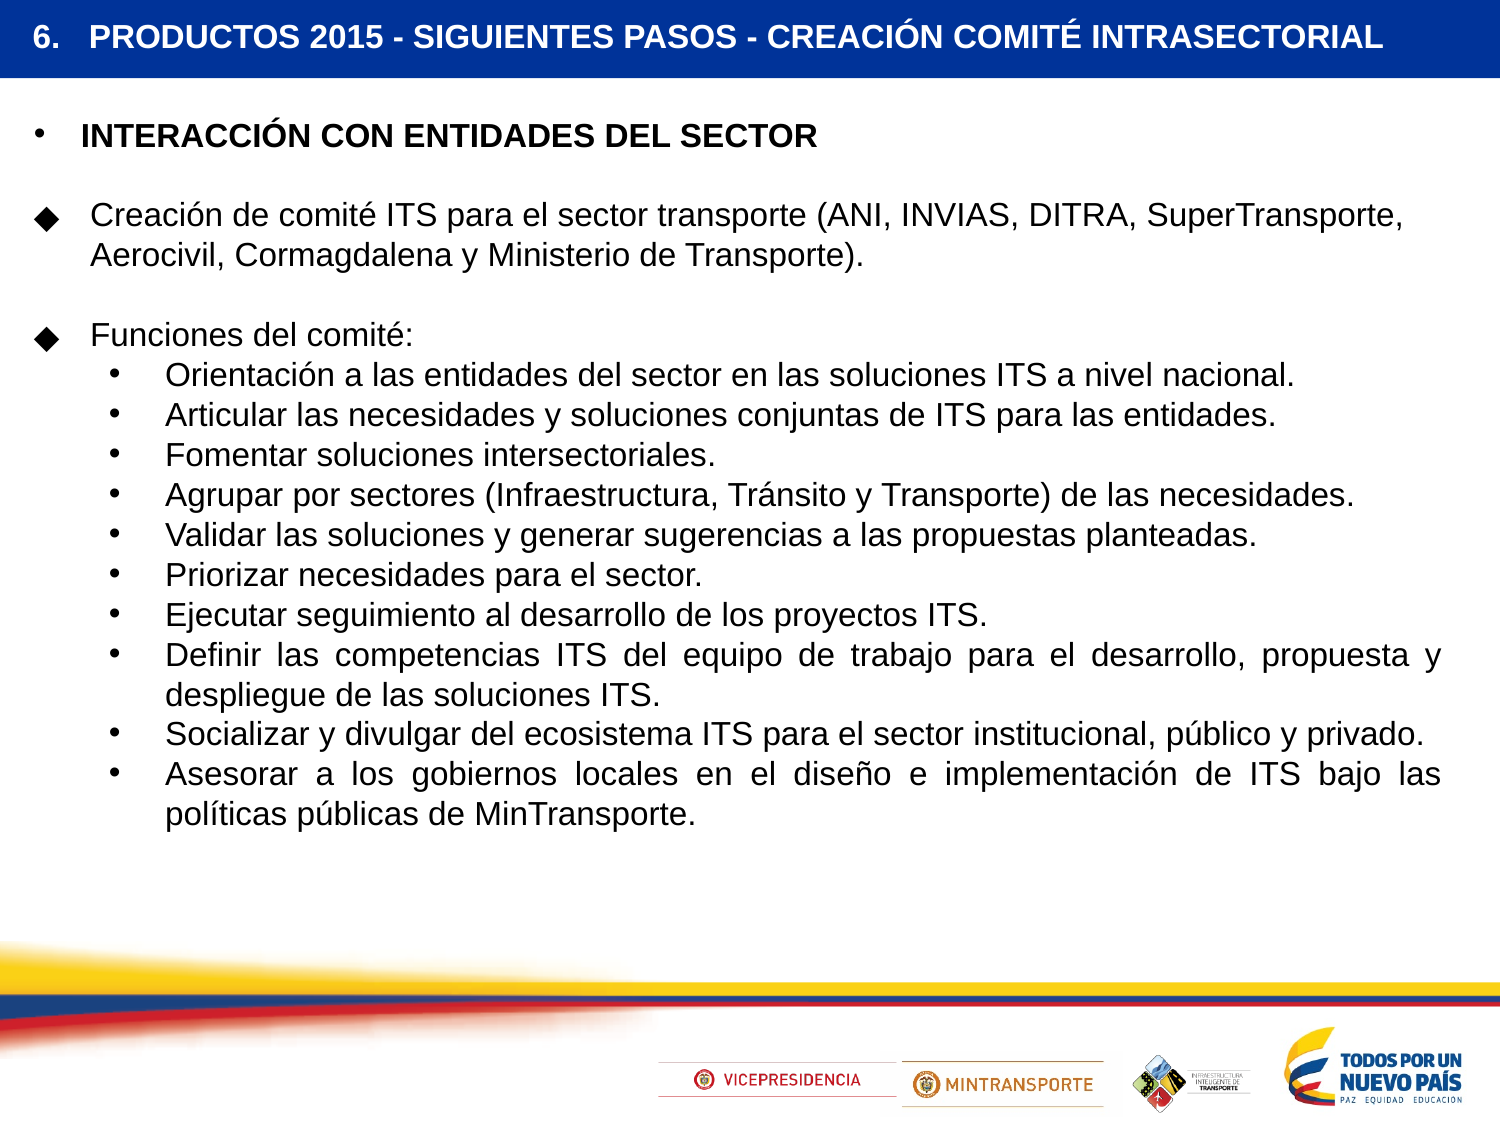

PRODUCTOS 2015 - SIGUIENTES PASOS - CREACIÓN COMITÉ INTRASECTORIAL

INTERACCIÓN CON ENTIDADES DEL SECTOR

Creación de comité ITS para el sector transporte (ANI, INVIAS, DITRA, SuperTransporte, Aerocivil, Cormagdalena y Ministerio de Transporte).

Funciones del comité:
Orientación a las entidades del sector en las soluciones ITS a nivel nacional.
Articular las necesidades y soluciones conjuntas de ITS para las entidades.
Fomentar soluciones intersectoriales.
Agrupar por sectores (Infraestructura, Tránsito y Transporte) de las necesidades.
Validar las soluciones y generar sugerencias a las propuestas planteadas.
Priorizar necesidades para el sector.
Ejecutar seguimiento al desarrollo de los proyectos ITS.
Definir las competencias ITS del equipo de trabajo para el desarrollo, propuesta y despliegue de las soluciones ITS.
Socializar y divulgar del ecosistema ITS para el sector institucional, público y privado.
Asesorar a los gobiernos locales en el diseño e implementación de ITS bajo las políticas públicas de MinTransporte.